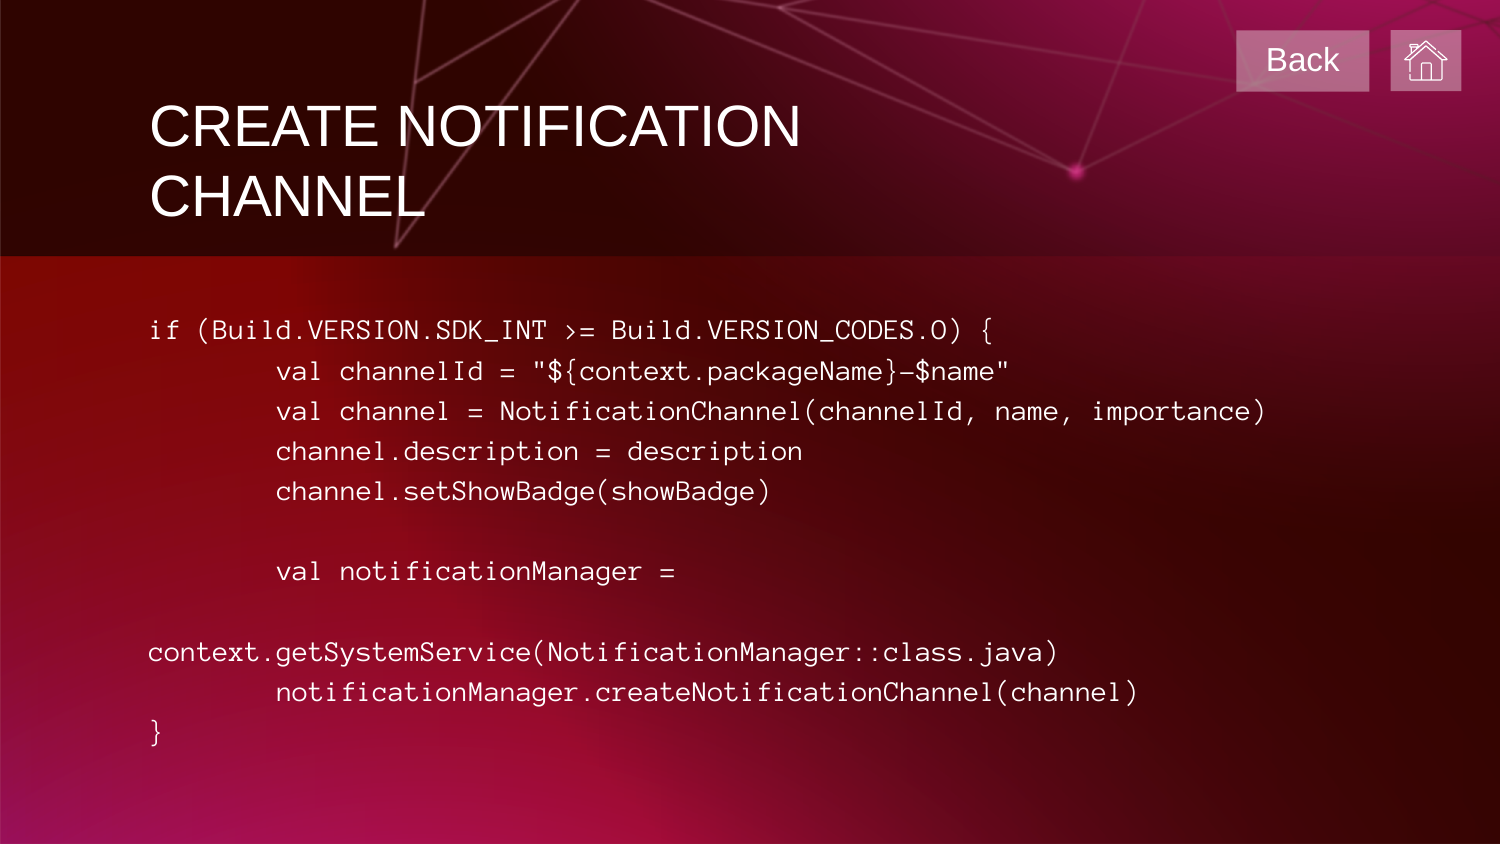

Back

CREATE NOTIFICATION CHANNEL
if (Build.VERSION.SDK_INT >= Build.VERSION_CODES.O) {
        val channelId = "${context.packageName}-$name"
        val channel = NotificationChannel(channelId, name, importance)
        channel.description = description
        channel.setShowBadge(showBadge)

        val notificationManager =
			context.getSystemService(NotificationManager::class.java)
        notificationManager.createNotificationChannel(channel)
}